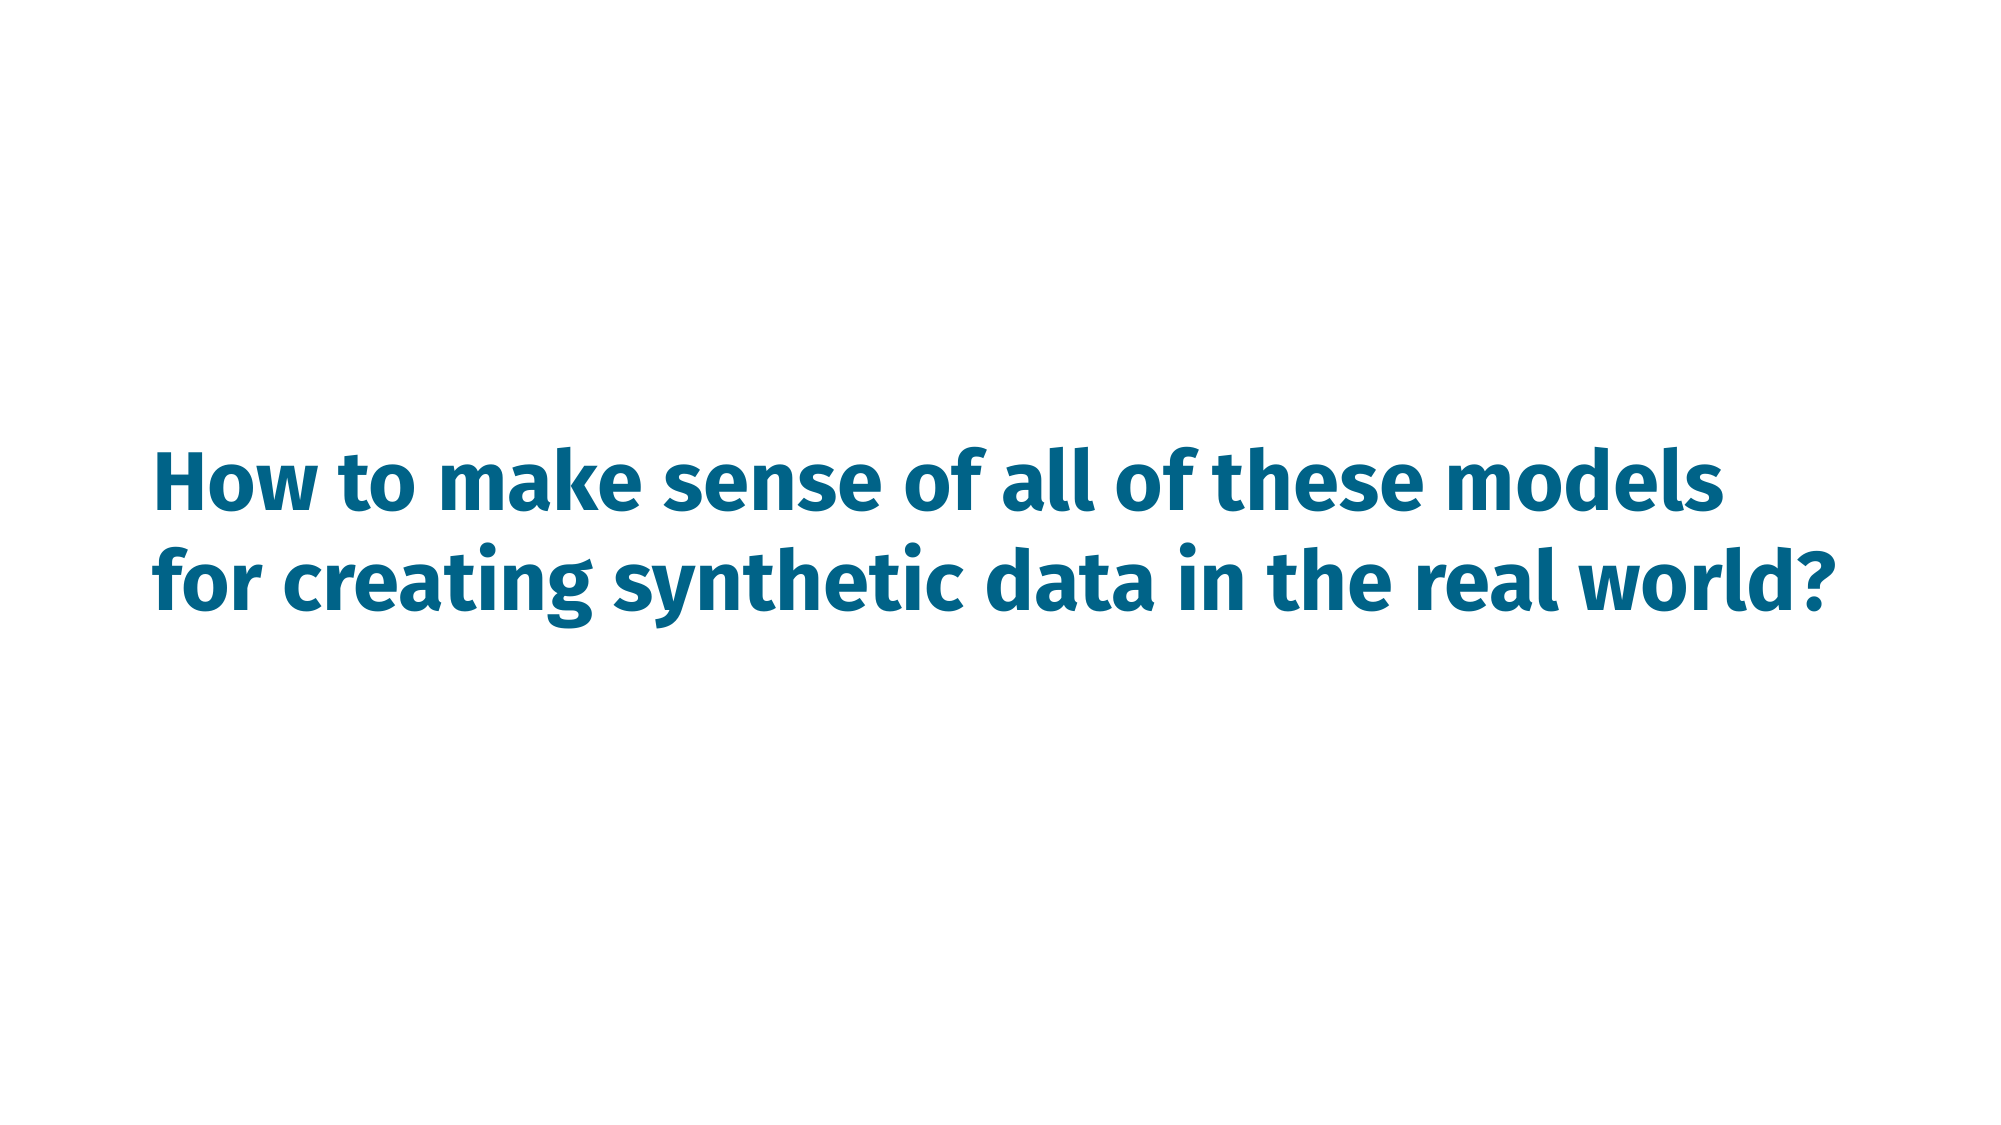

# How to make sense of all of these models for creating synthetic data in the real world?